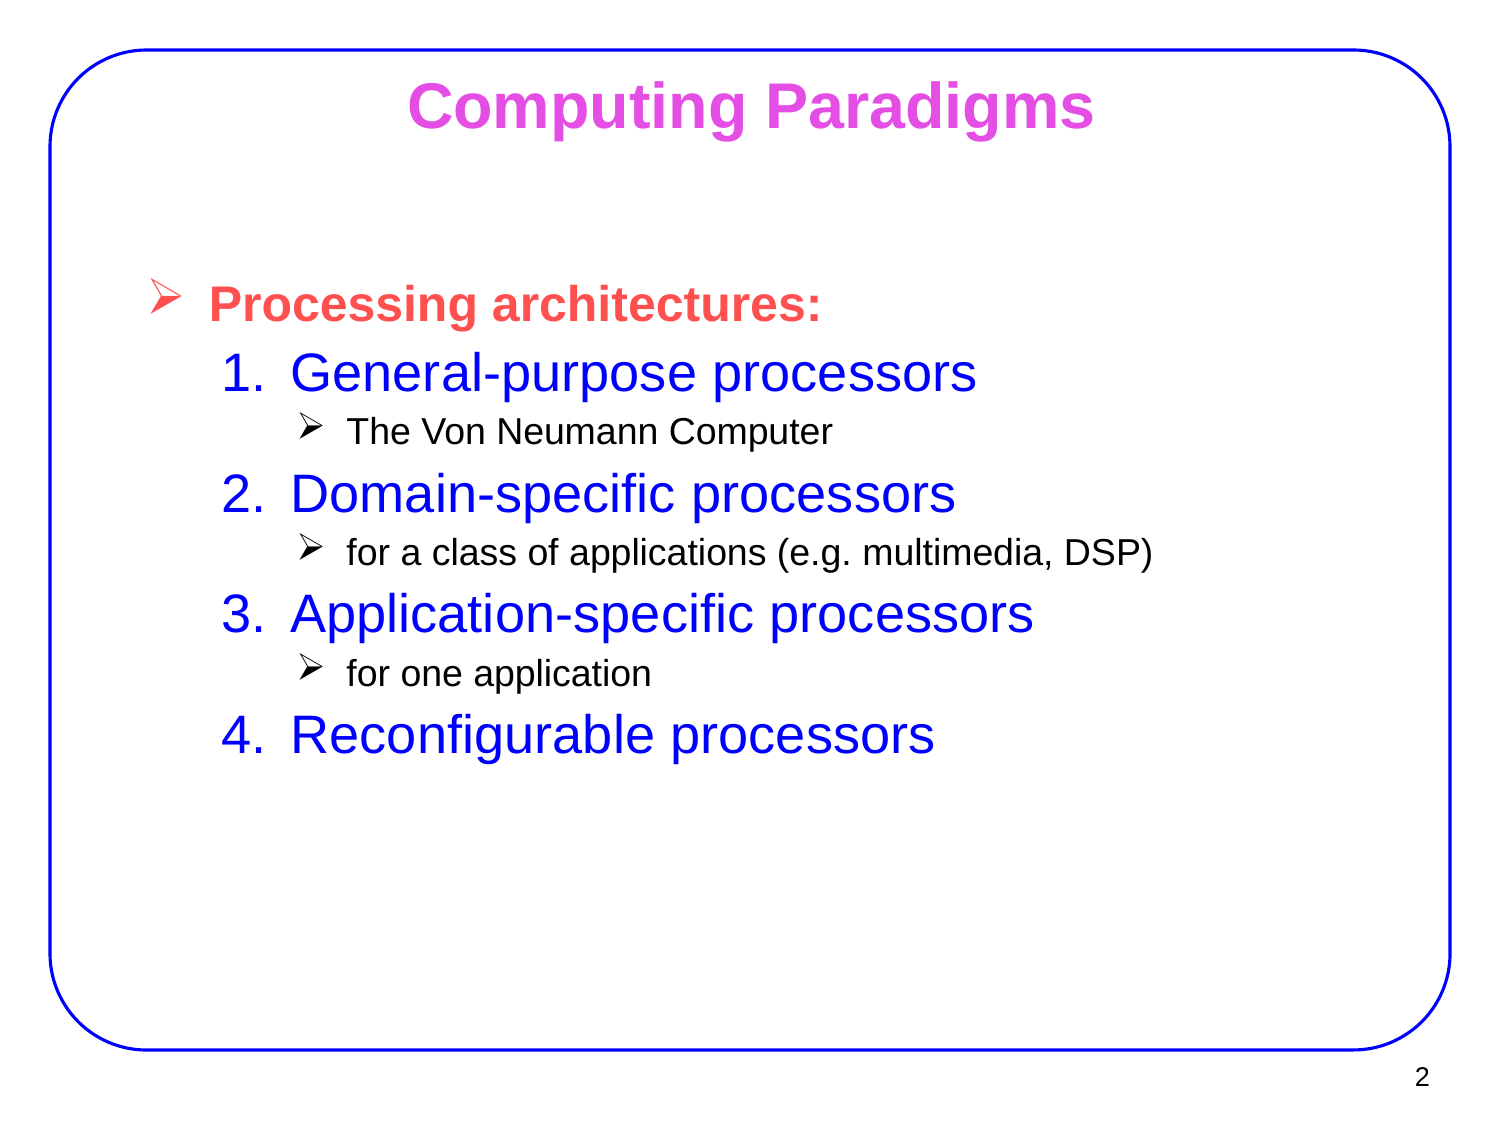

Computing Paradigms
Processing architectures:
General-purpose processors
The Von Neumann Computer
Domain-specific processors
for a class of applications (e.g. multimedia, DSP)
Application-specific processors
for one application
Reconfigurable processors
2